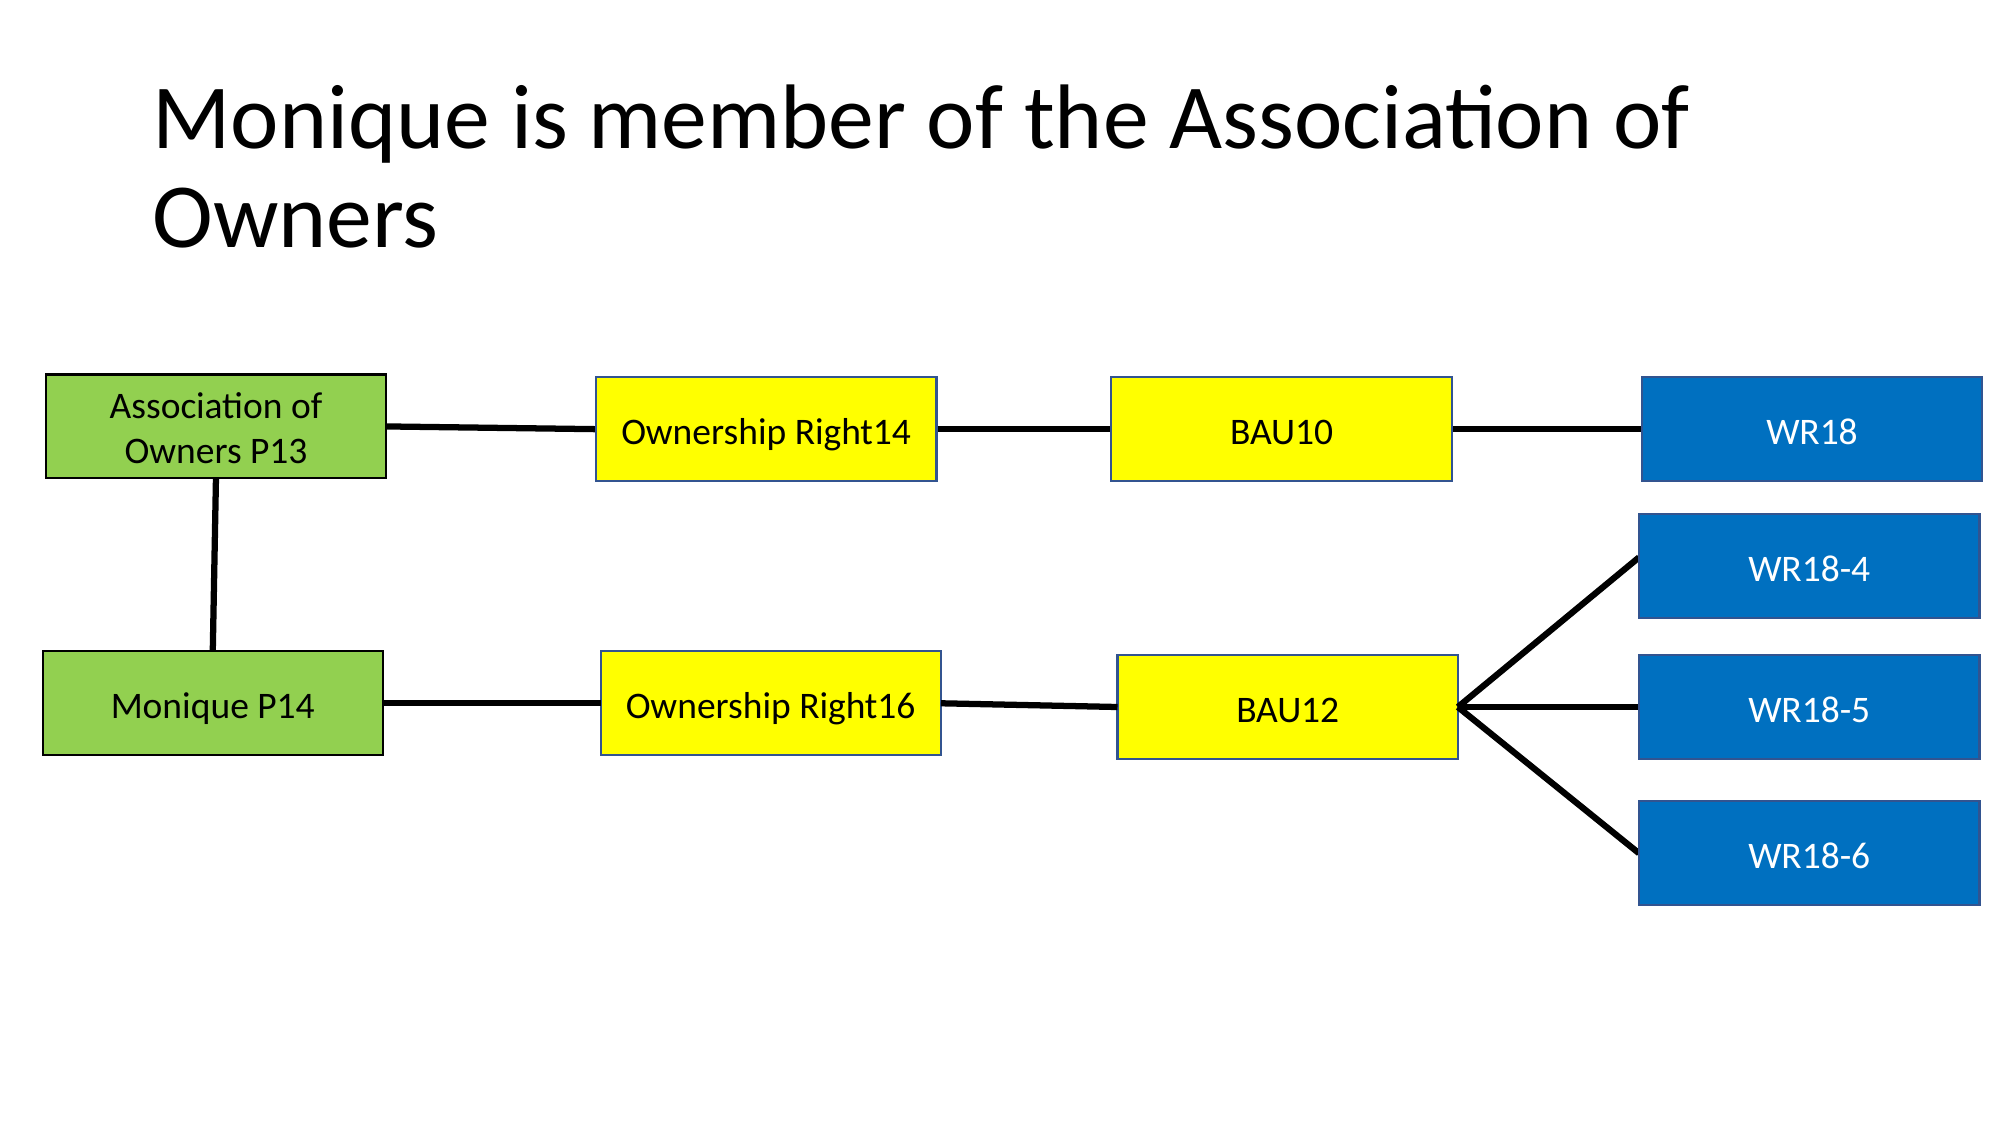

# Monique is member of the Association of Owners
Association of Owners P13
Ownership Right14
BAU10
WR18
WR18-4
Monique P14
Ownership Right16
BAU12
WR18-5
WR18-6